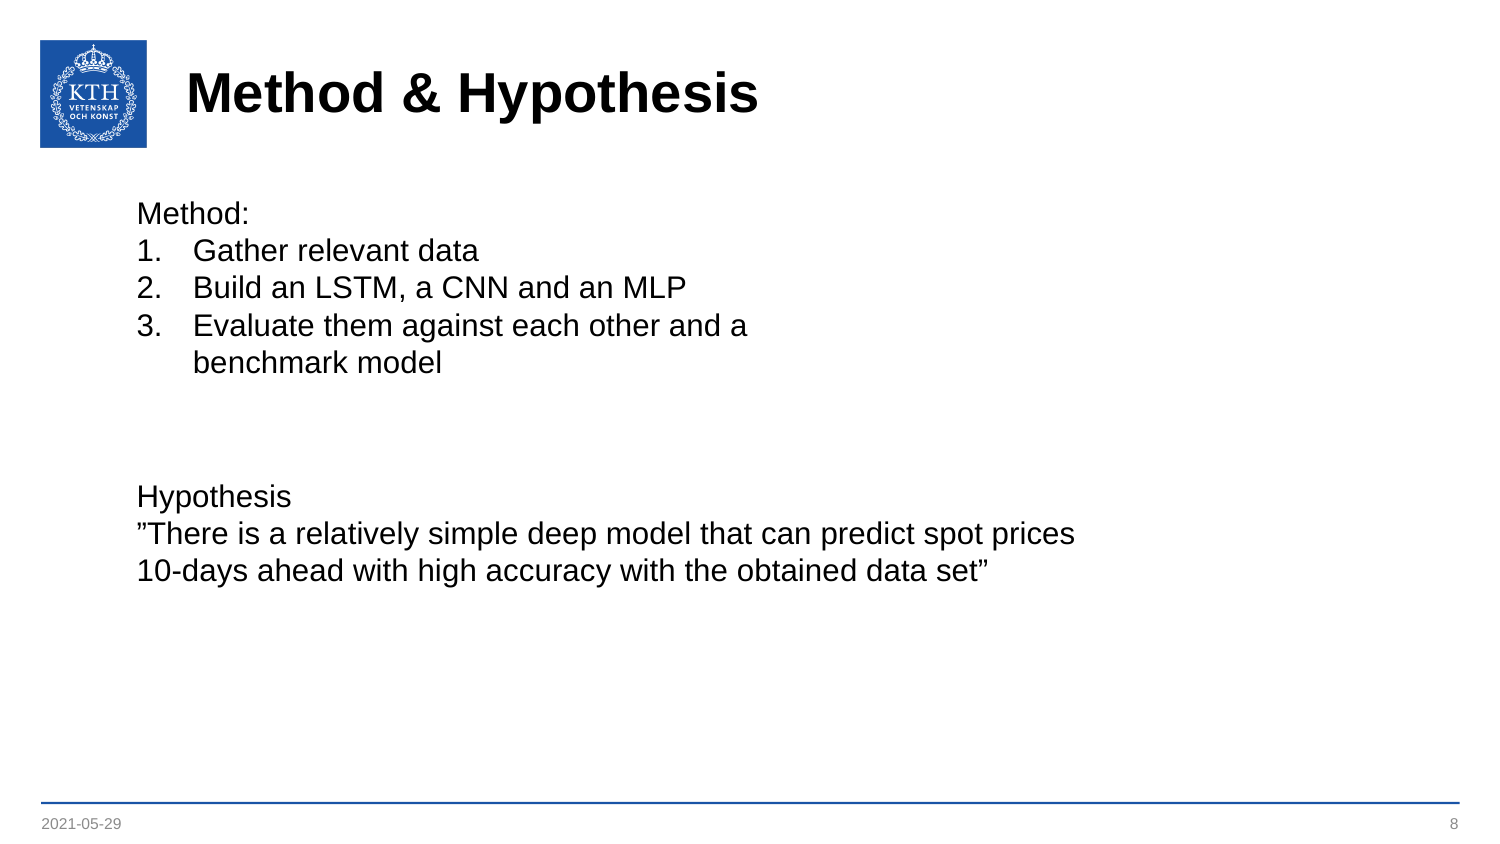

# Method & Hypothesis
Method:
Gather relevant data
Build an LSTM, a CNN and an MLP
Evaluate them against each other and a benchmark model
Hypothesis
”There is a relatively simple deep model that can predict spot prices 10-days ahead with high accuracy with the obtained data set”
2021-05-29

8